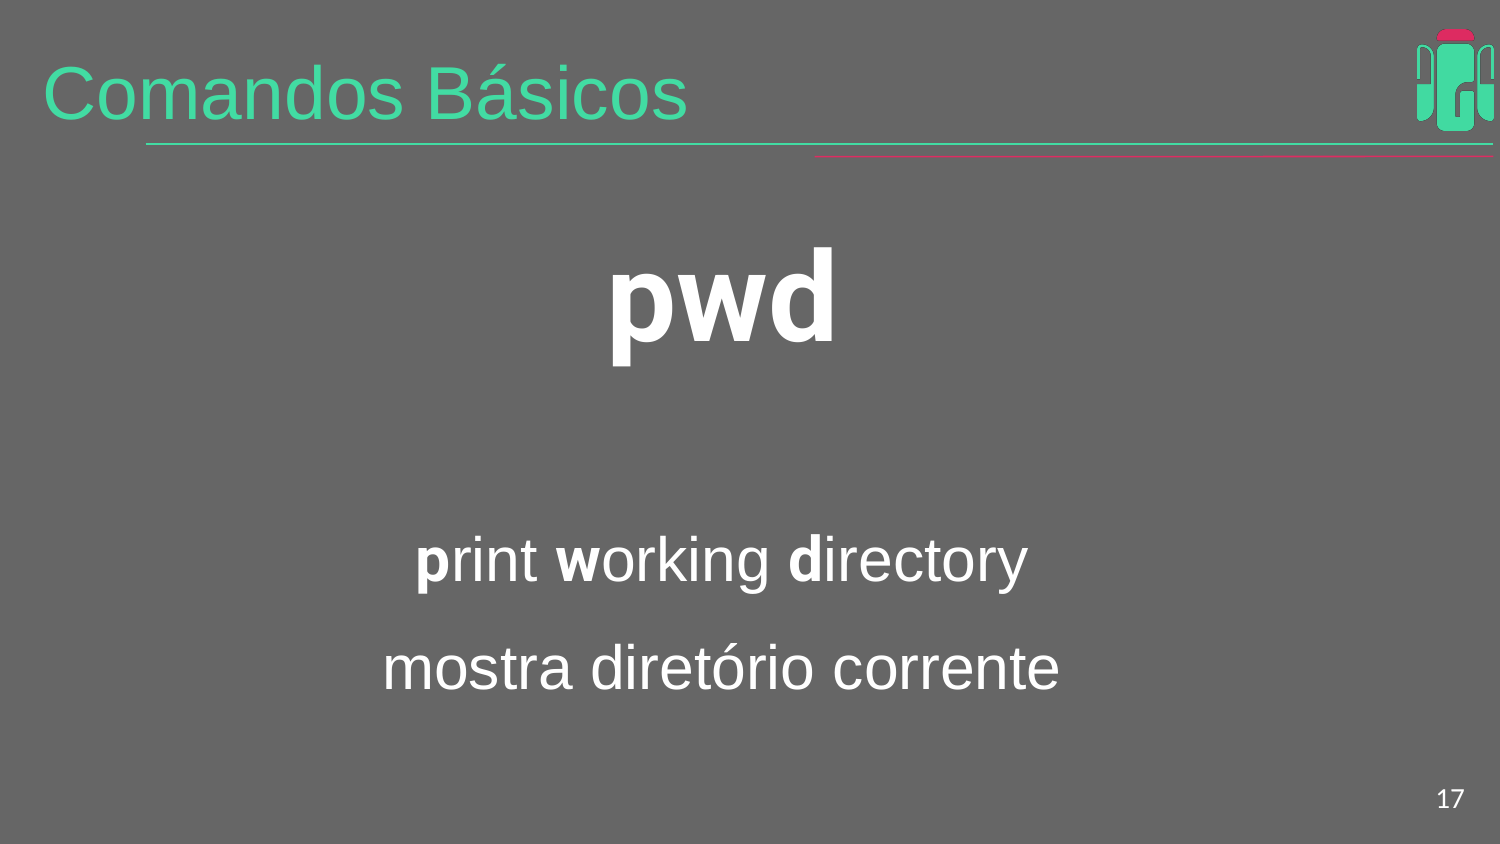

# Comandos Básicos
pwd

print working directory
mostra diretório corrente
17